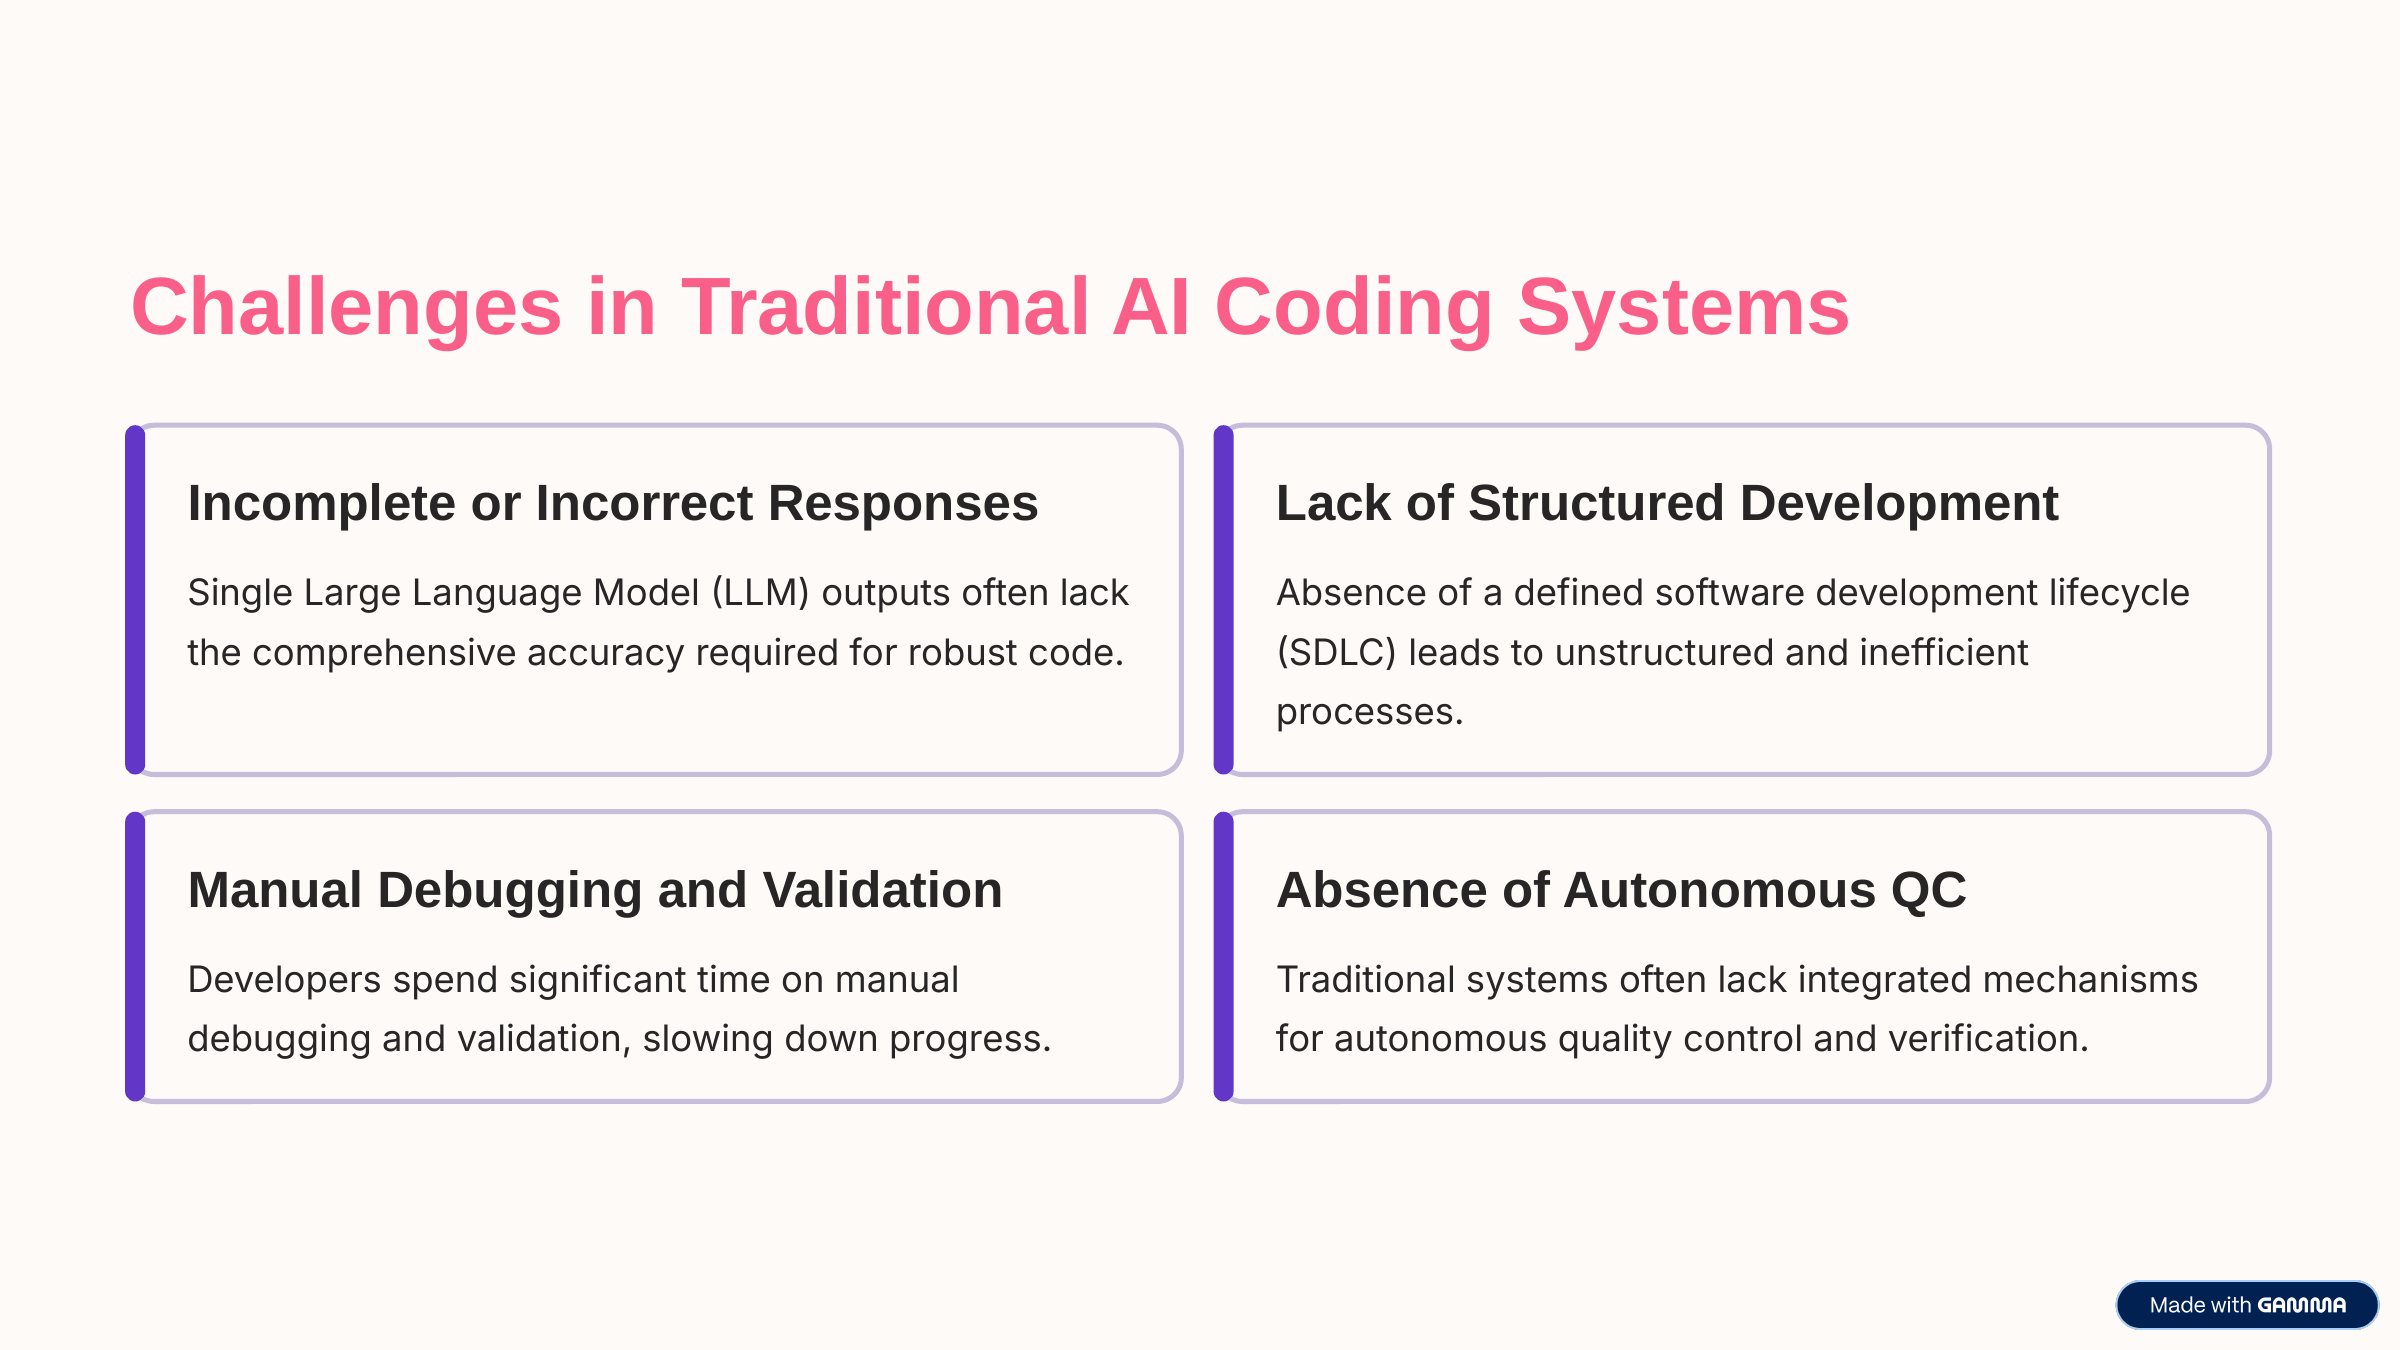

Challenges in Traditional AI Coding Systems

Incomplete or Incorrect Responses
Lack of Structured Development
Single Large Language Model (LLM) outputs often lack the comprehensive accuracy required for robust code.
Absence of a defined software development lifecycle (SDLC) leads to unstructured and inefficient processes.

Manual Debugging and Validation
Absence of Autonomous QC
Developers spend significant time on manual debugging and validation, slowing down progress.
Traditional systems often lack integrated mechanisms for autonomous quality control and verification.